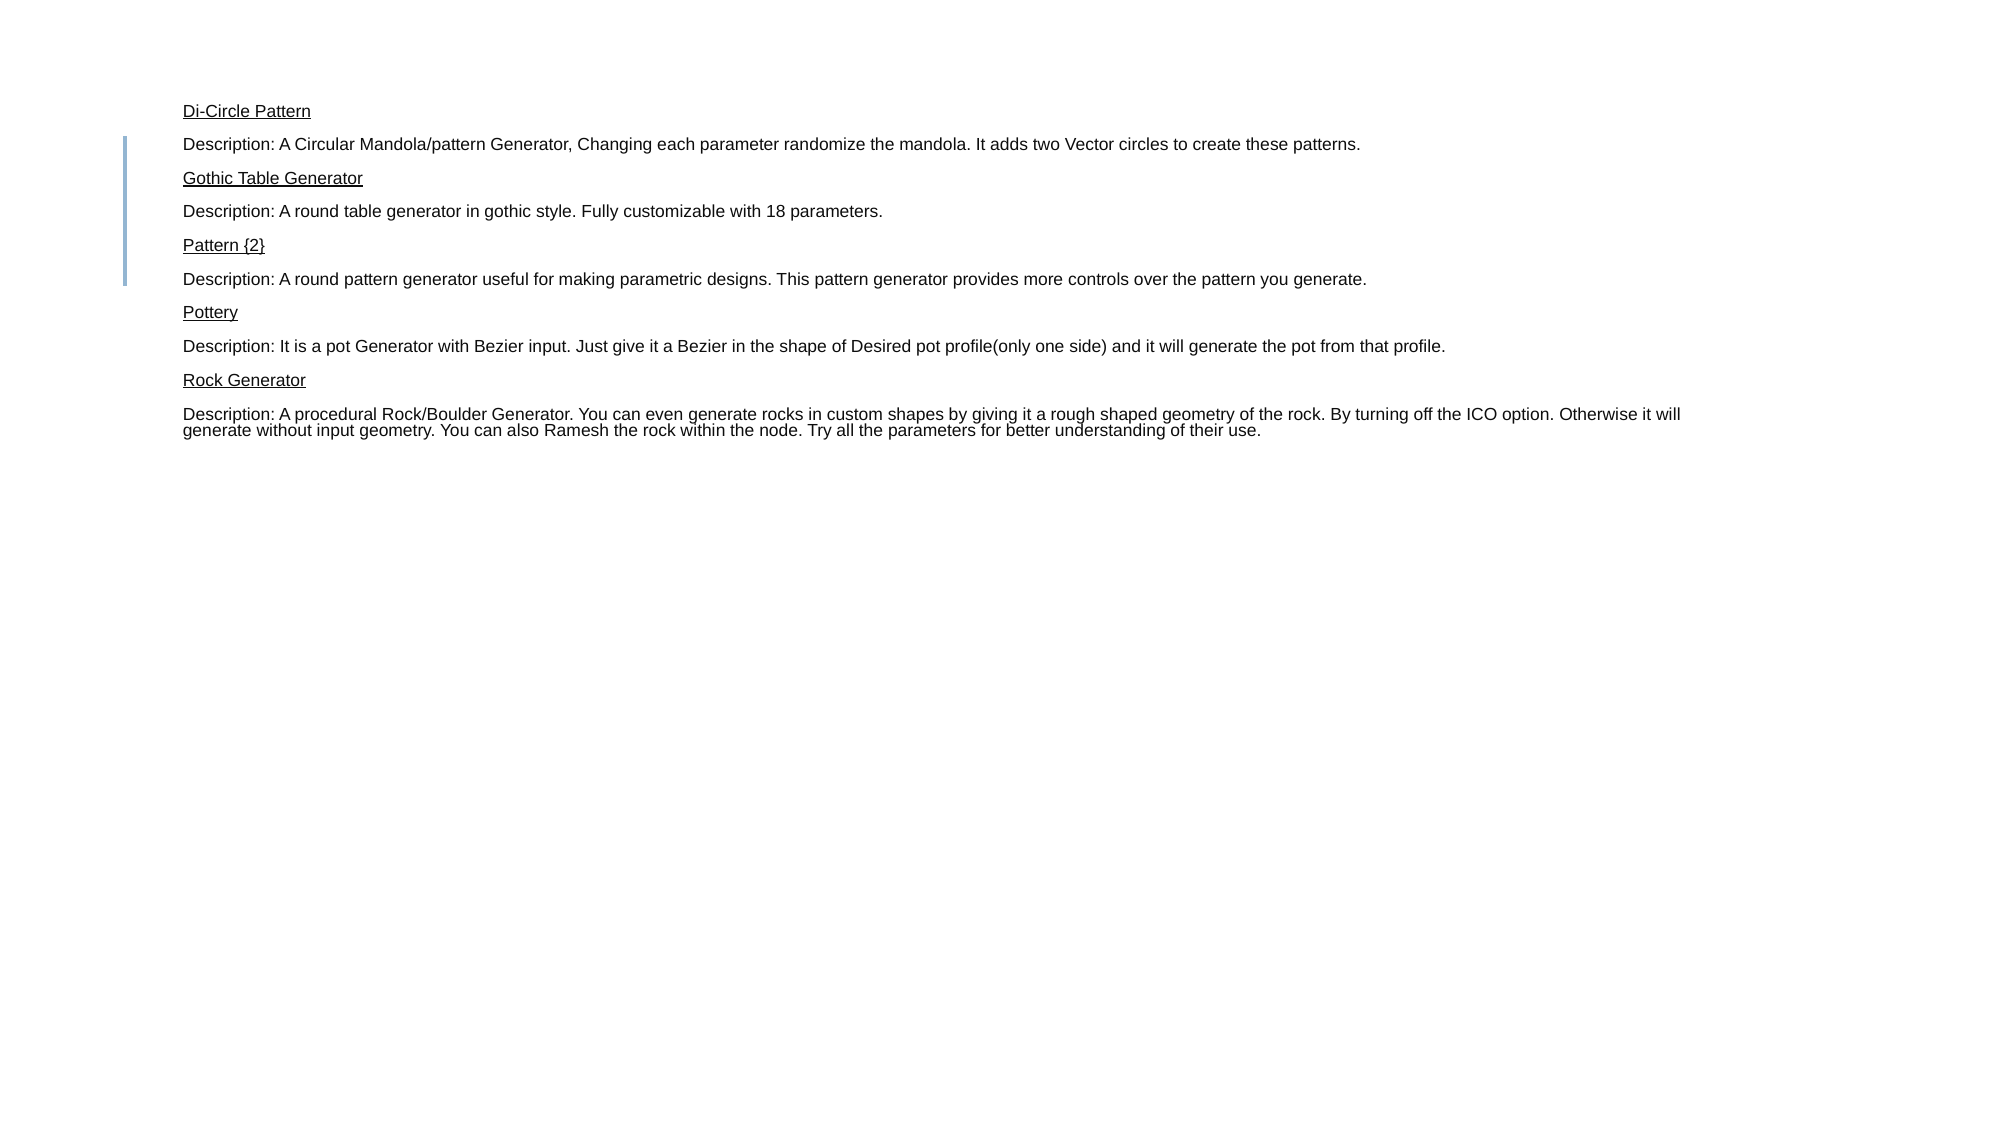

# Di-Circle Pattern Description: A Circular Mandola/pattern Generator, Changing each parameter randomize the mandola. It adds two Vector circles to create these patterns. Gothic Table Generator Description: A round table generator in gothic style. Fully customizable with 18 parameters. Pattern {2} Description: A round pattern generator useful for making parametric designs. This pattern generator provides more controls over the pattern you generate. Pottery Description: It is a pot Generator with Bezier input. Just give it a Bezier in the shape of Desired pot profile(only one side) and it will generate the pot from that profile. Rock Generator Description: A procedural Rock/Boulder Generator. You can even generate rocks in custom shapes by giving it a rough shaped geometry of the rock. By turning off the ICO option. Otherwise it will generate without input geometry. You can also Ramesh the rock within the node. Try all the parameters for better understanding of their use.